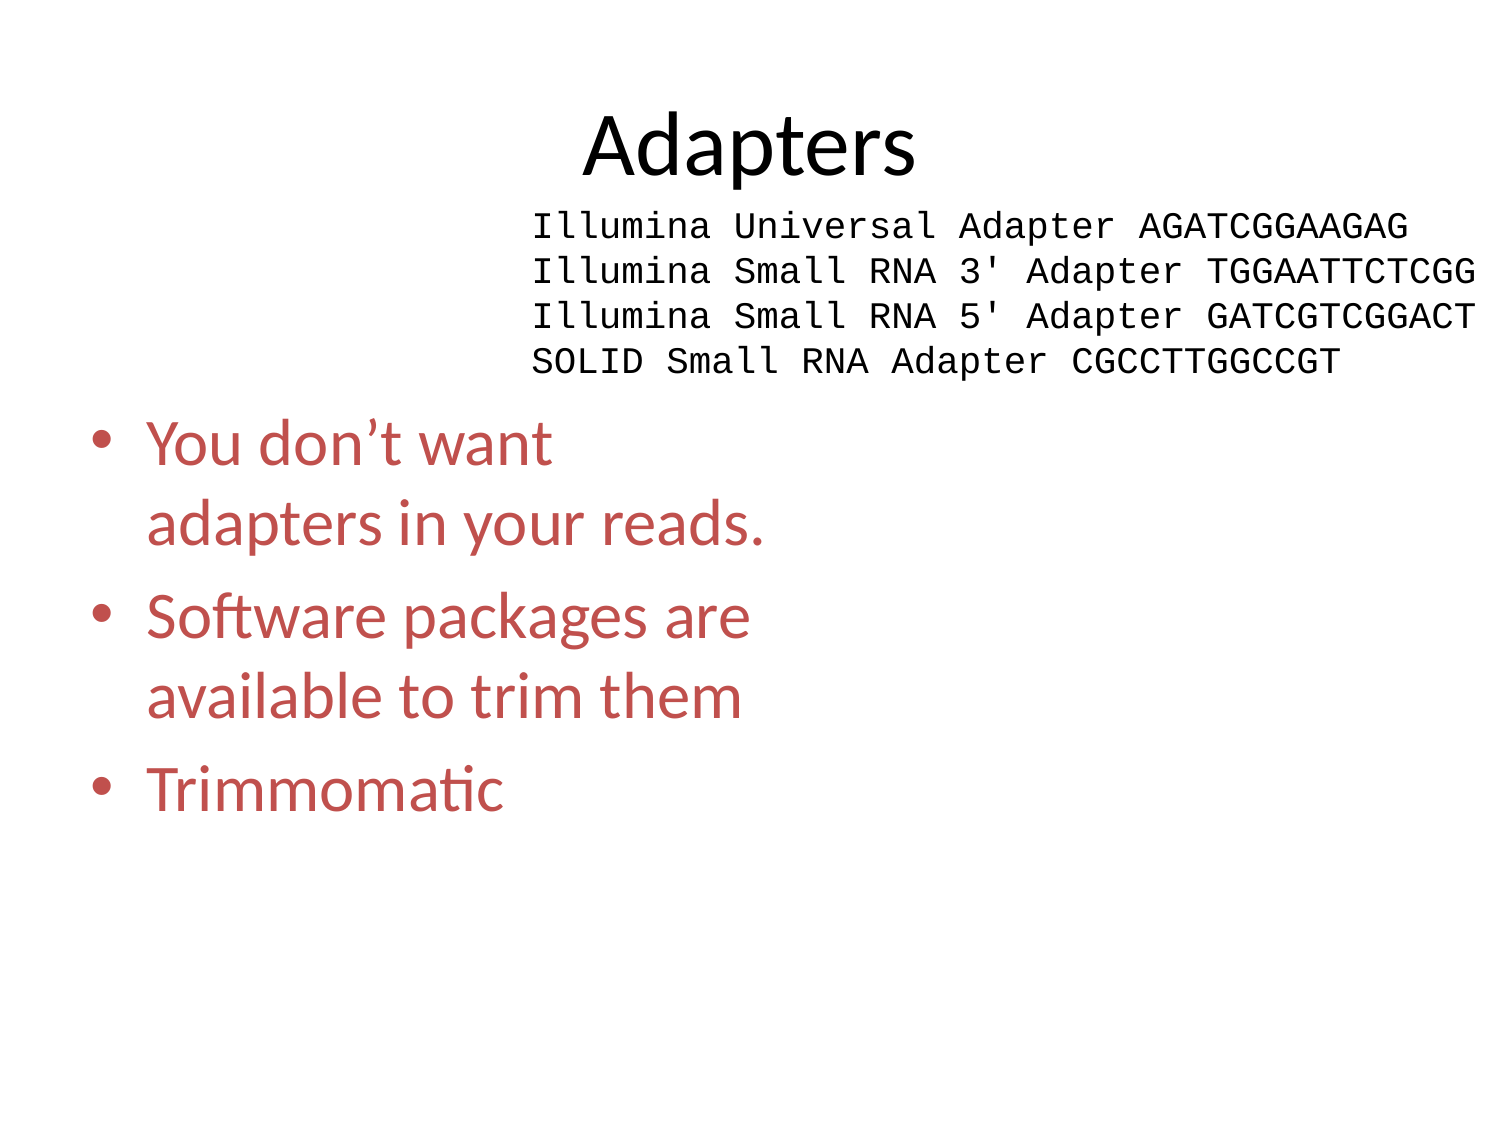

# Adapters
Illumina Universal Adapter AGATCGGAAGAG
Illumina Small RNA 3' Adapter TGGAATTCTCGG
Illumina Small RNA 5' Adapter GATCGTCGGACT
SOLID Small RNA Adapter CGCCTTGGCCGT
You don’t want adapters in your reads.
Software packages are available to trim them
Trimmomatic